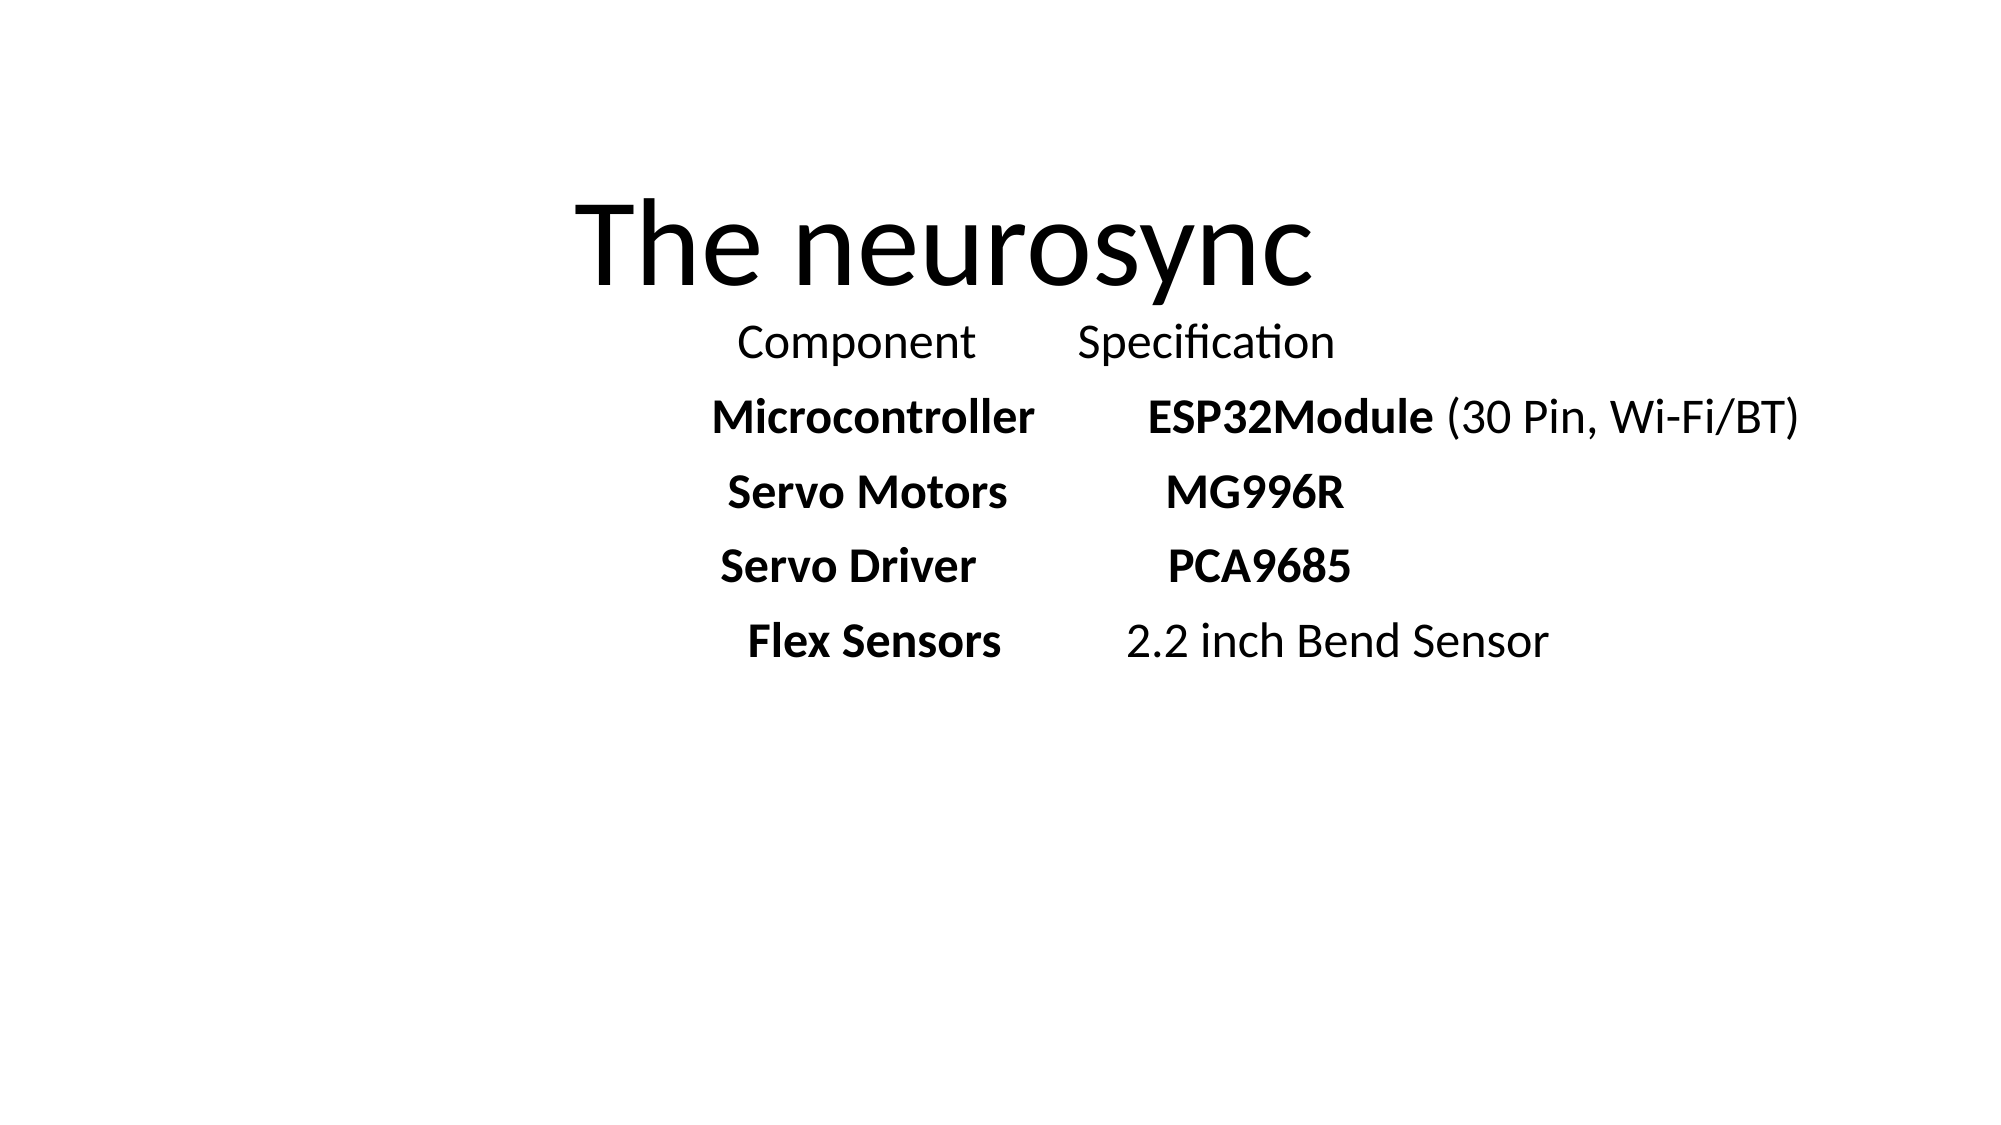

# The neurosync
Component         Specification
                                       Microcontroller          ESP32Module (30 Pin, Wi-Fi/BT)
Servo Motors              MG996R
Servo Driver                 PCA9685
                    Flex Sensors           2.2 inch Bend Sensor